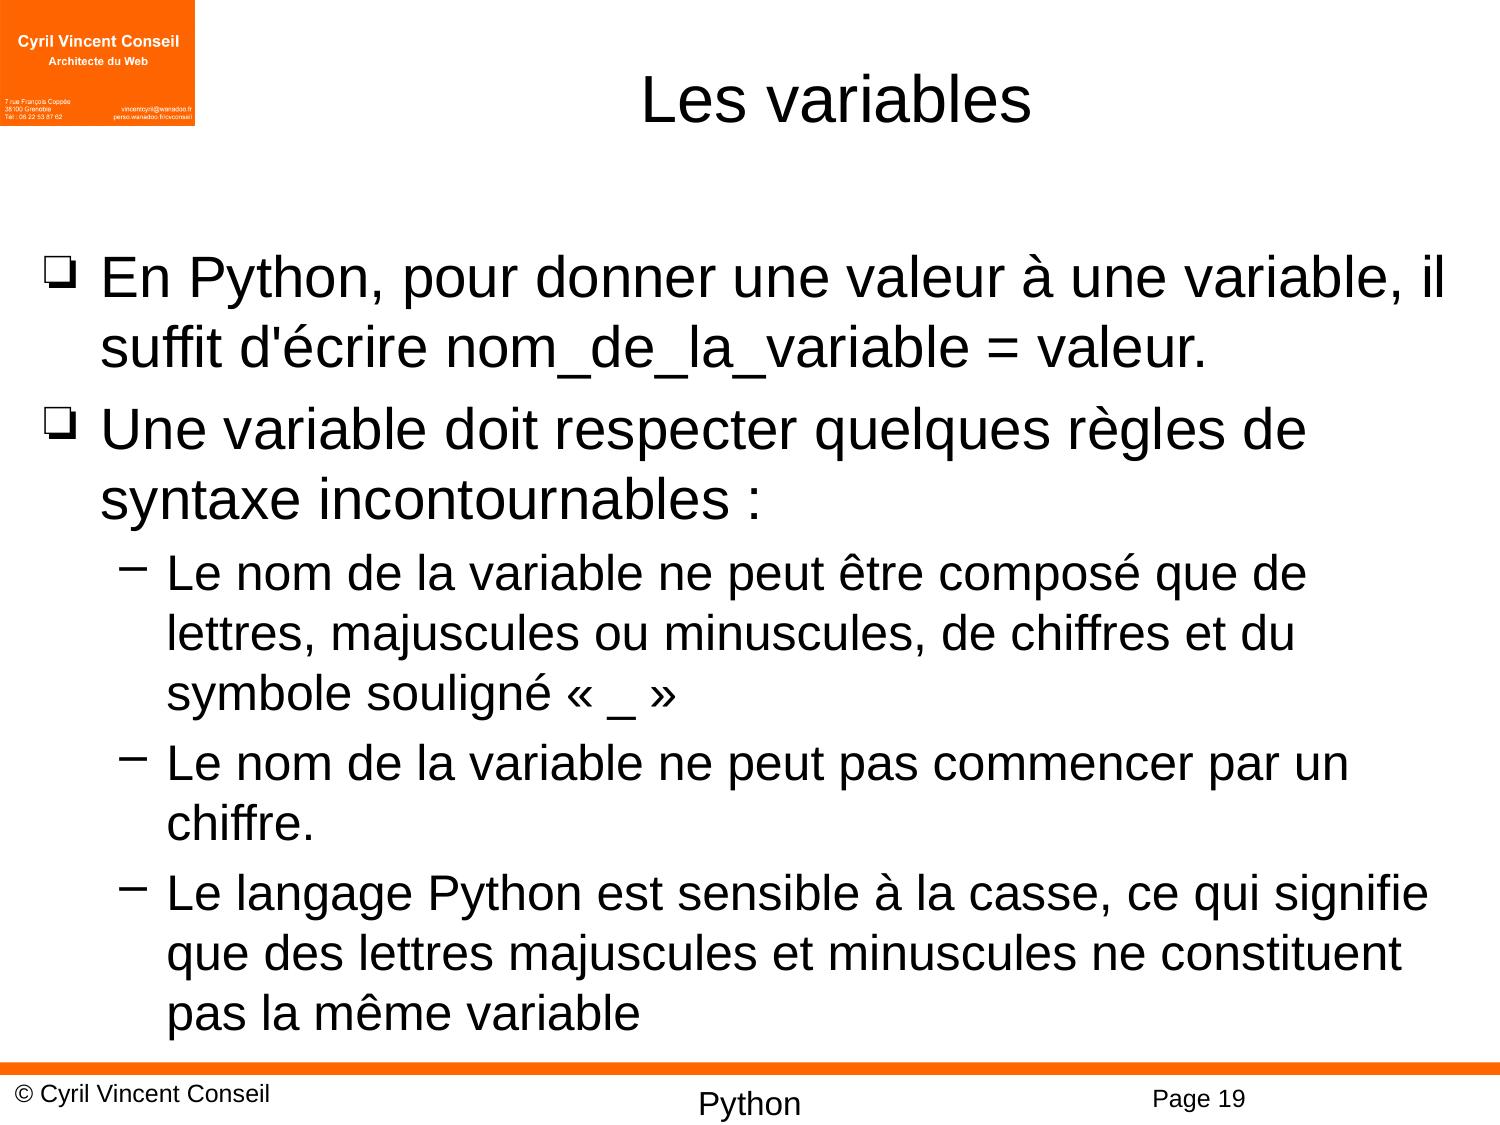

# Les variables
En Python, pour donner une valeur à une variable, il suffit d'écrire nom_de_la_variable = valeur.
Une variable doit respecter quelques règles de syntaxe incontournables :
Le nom de la variable ne peut être composé que de lettres, majuscules ou minuscules, de chiffres et du symbole souligné « _ »
Le nom de la variable ne peut pas commencer par un chiffre.
Le langage Python est sensible à la casse, ce qui signifie que des lettres majuscules et minuscules ne constituent pas la même variable